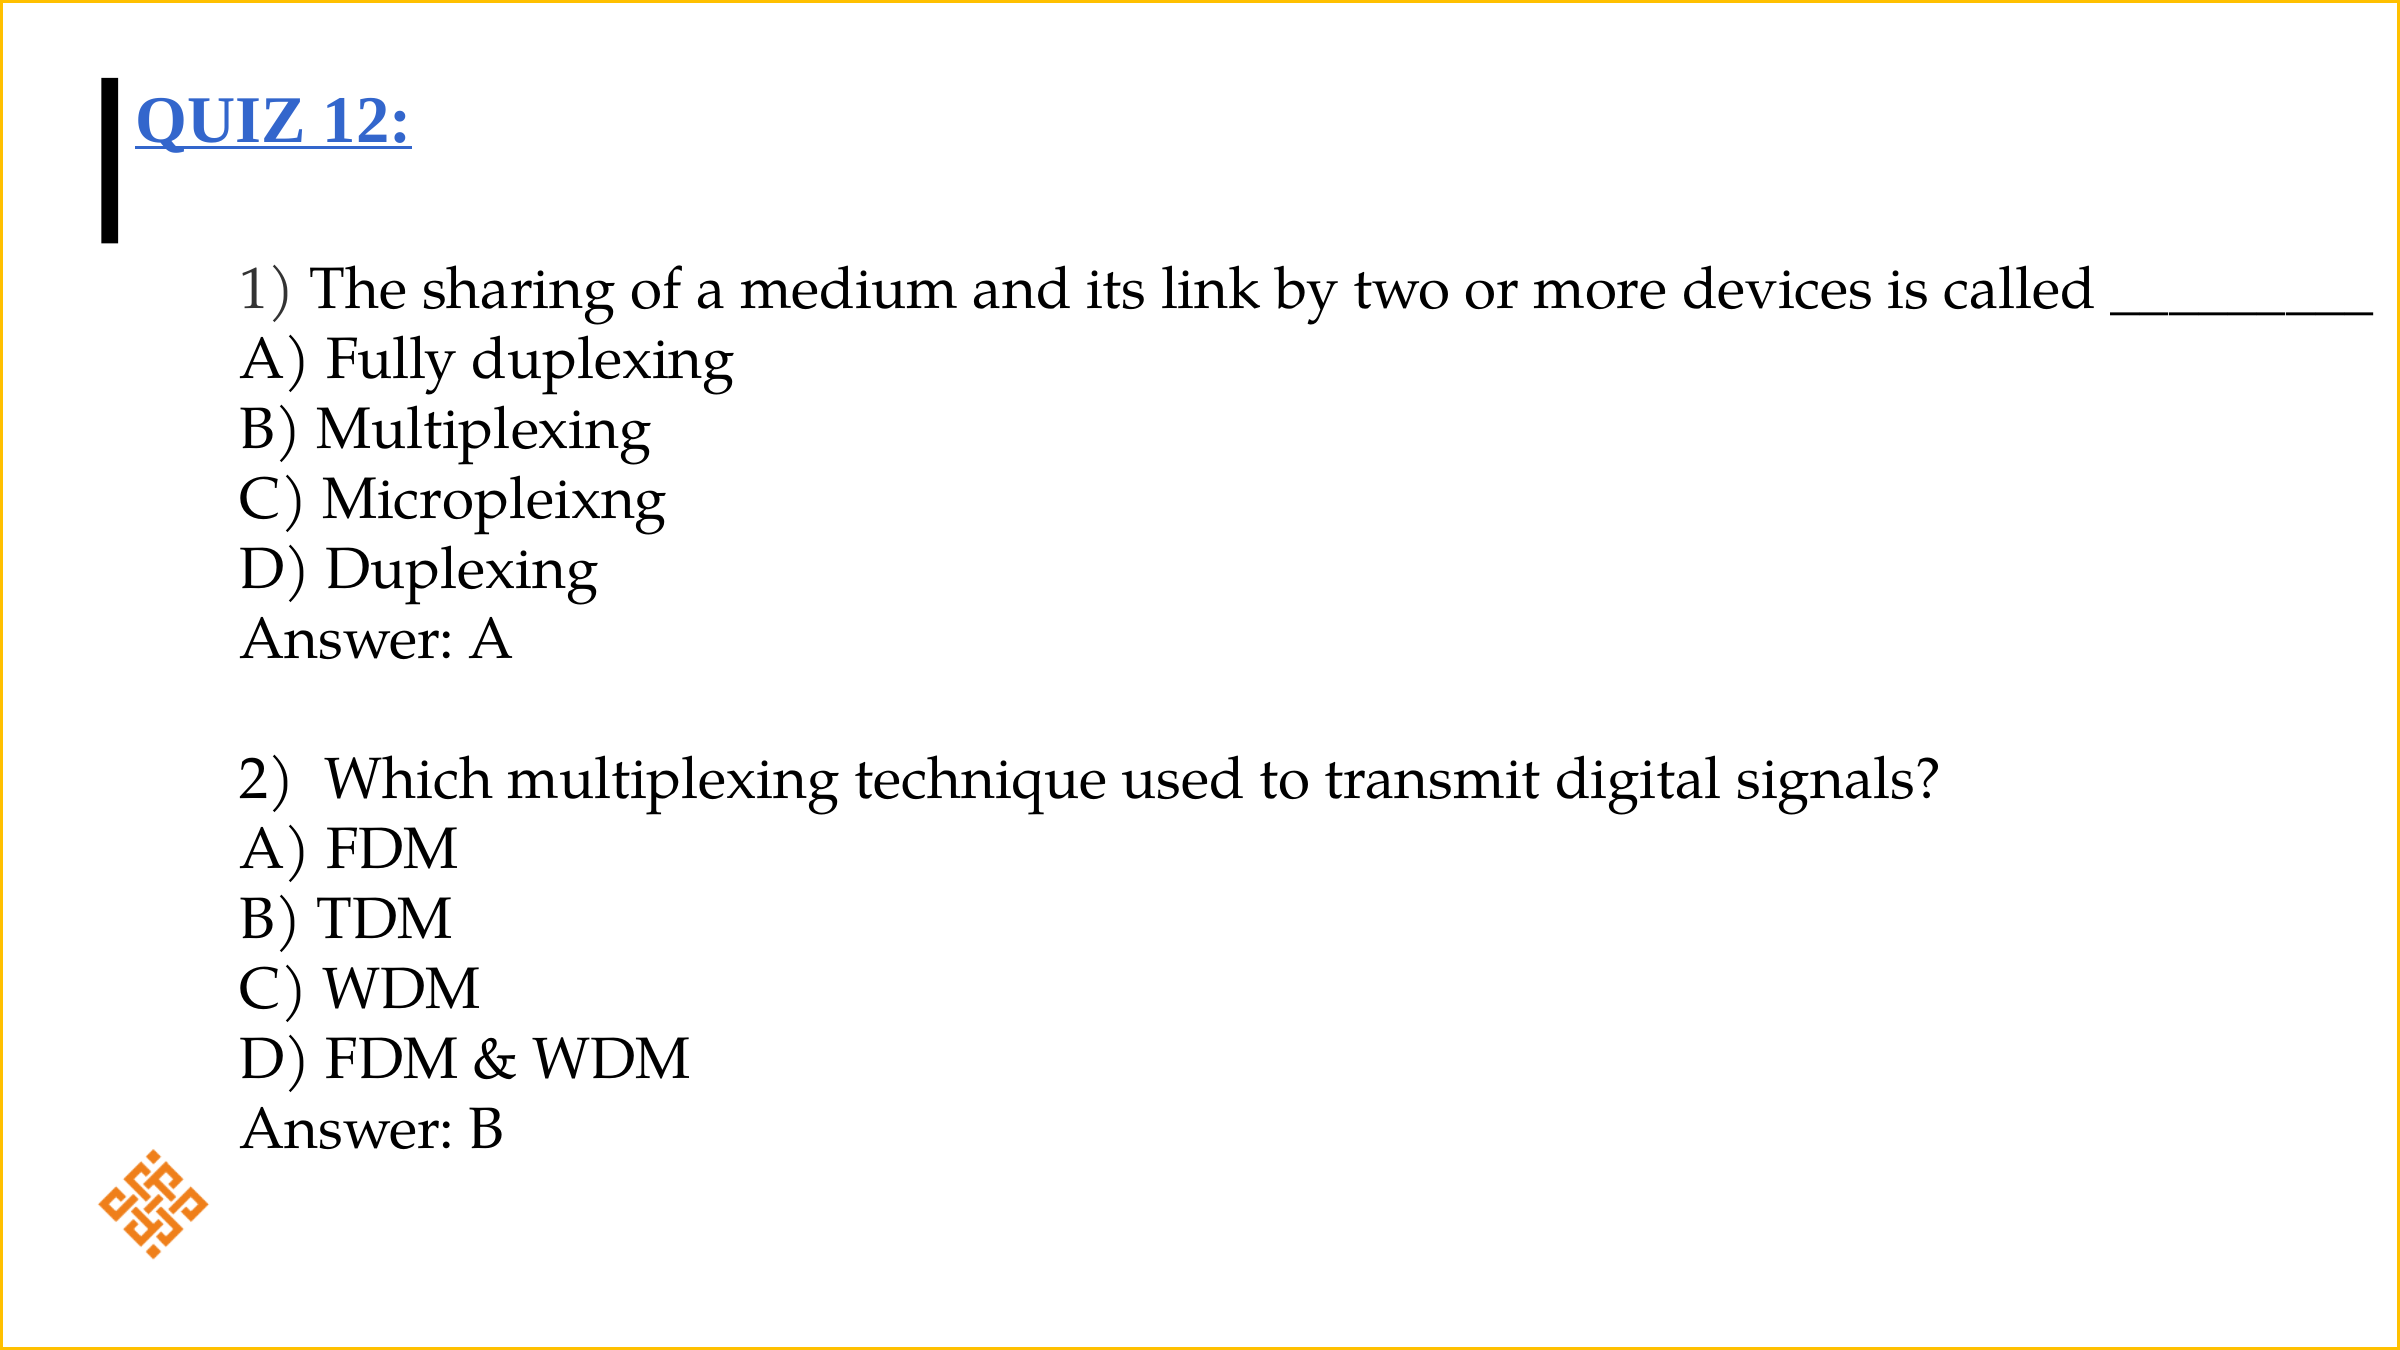

# Quiz 12:
1) The sharing of a medium and its link by two or more devices is called _________
A) Fully duplexing
B) Multiplexing
C) Micropleixng
D) Duplexing
Answer: A

2)  Which multiplexing technique used to transmit digital signals?
A) FDM
B) TDM
C) WDM
D) FDM & WDM
Answer: B